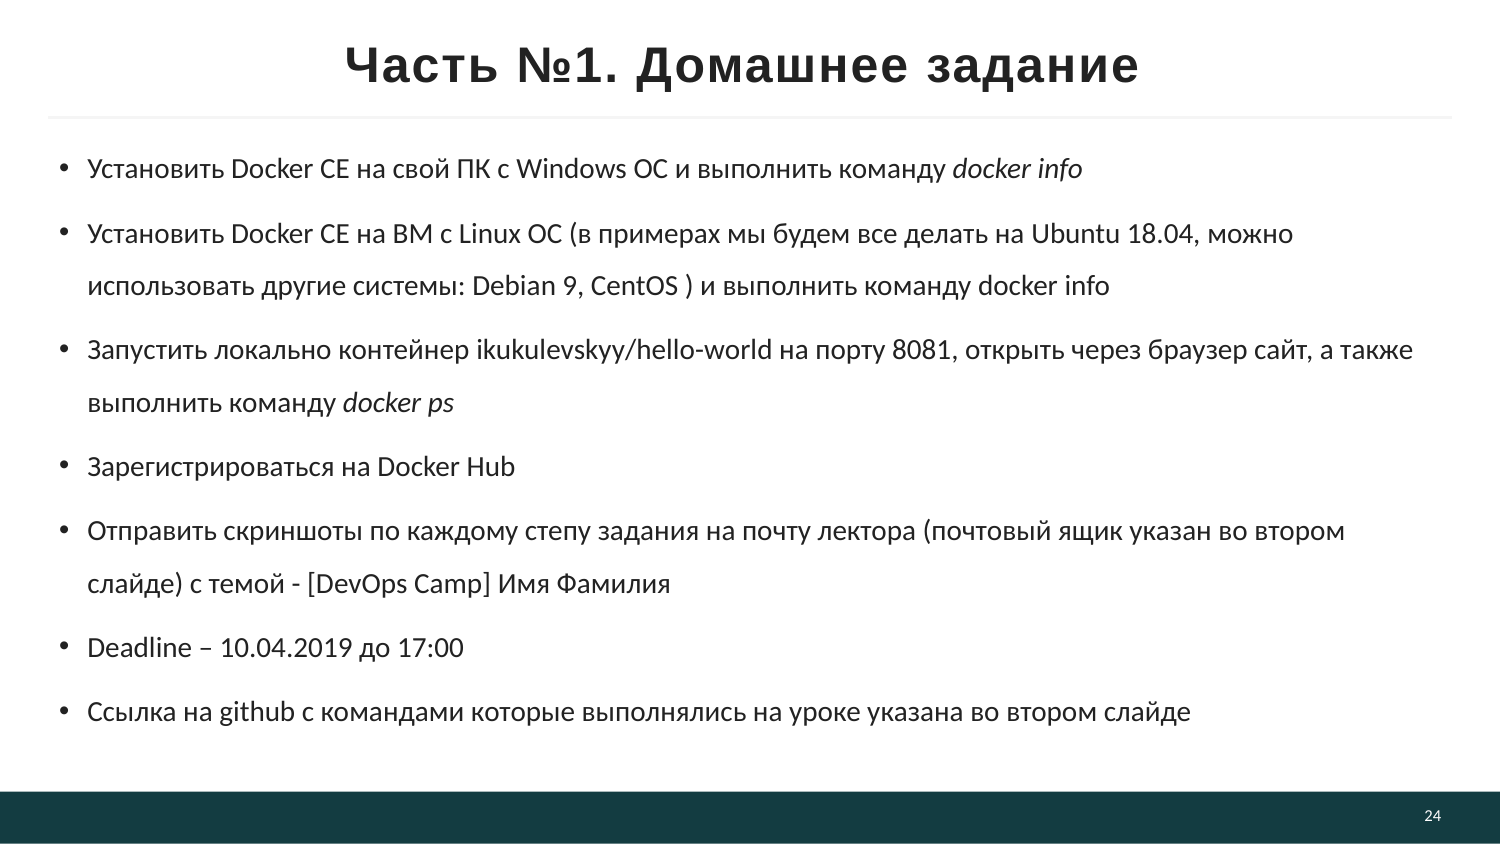

# Часть №1. Домашнее задание
Установить Docker CE на свой ПК с Windows ОС и выполнить команду docker info
Установить Docker CE на ВМ с Linux ОС (в примерах мы будем все делать на Ubuntu 18.04, можно использовать другие системы: Debian 9, CentOS ) и выполнить команду docker info
Запустить локально контейнер ikukulevskyy/hello-world на порту 8081, открыть через браузер сайт, а также выполнить команду docker ps
Зарегистрироваться на Docker Hub
Отправить скриншоты по каждому степу задания на почту лектора (почтовый ящик указан во втором слайде) с темой - [DevOps Camp] Имя Фамилия
Deadline – 10.04.2019 до 17:00
Ссылка на github с командами которые выполнялись на уроке указана во втором слайде
24